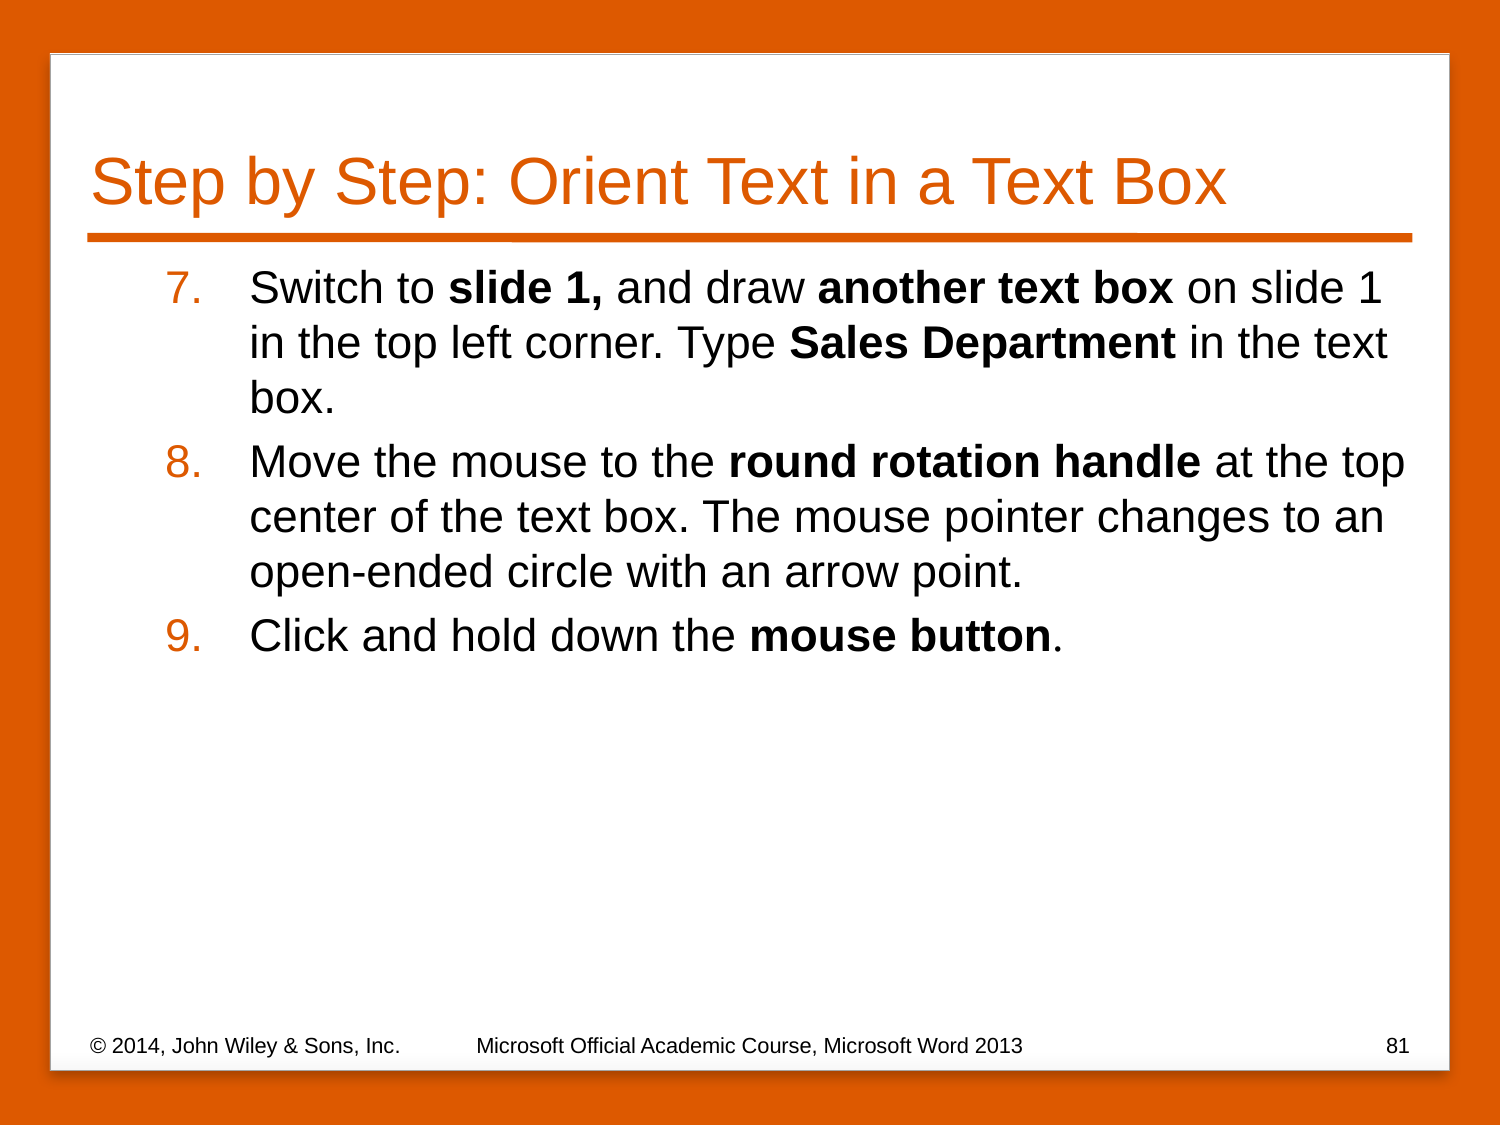

# Step by Step: Orient Text in a Text Box
Switch to slide 1, and draw another text box on slide 1 in the top left corner. Type Sales Department in the text box.
Move the mouse to the round rotation handle at the top center of the text box. The mouse pointer changes to an open-ended circle with an arrow point.
Click and hold down the mouse button.
© 2014, John Wiley & Sons, Inc.
Microsoft Official Academic Course, Microsoft Word 2013
81